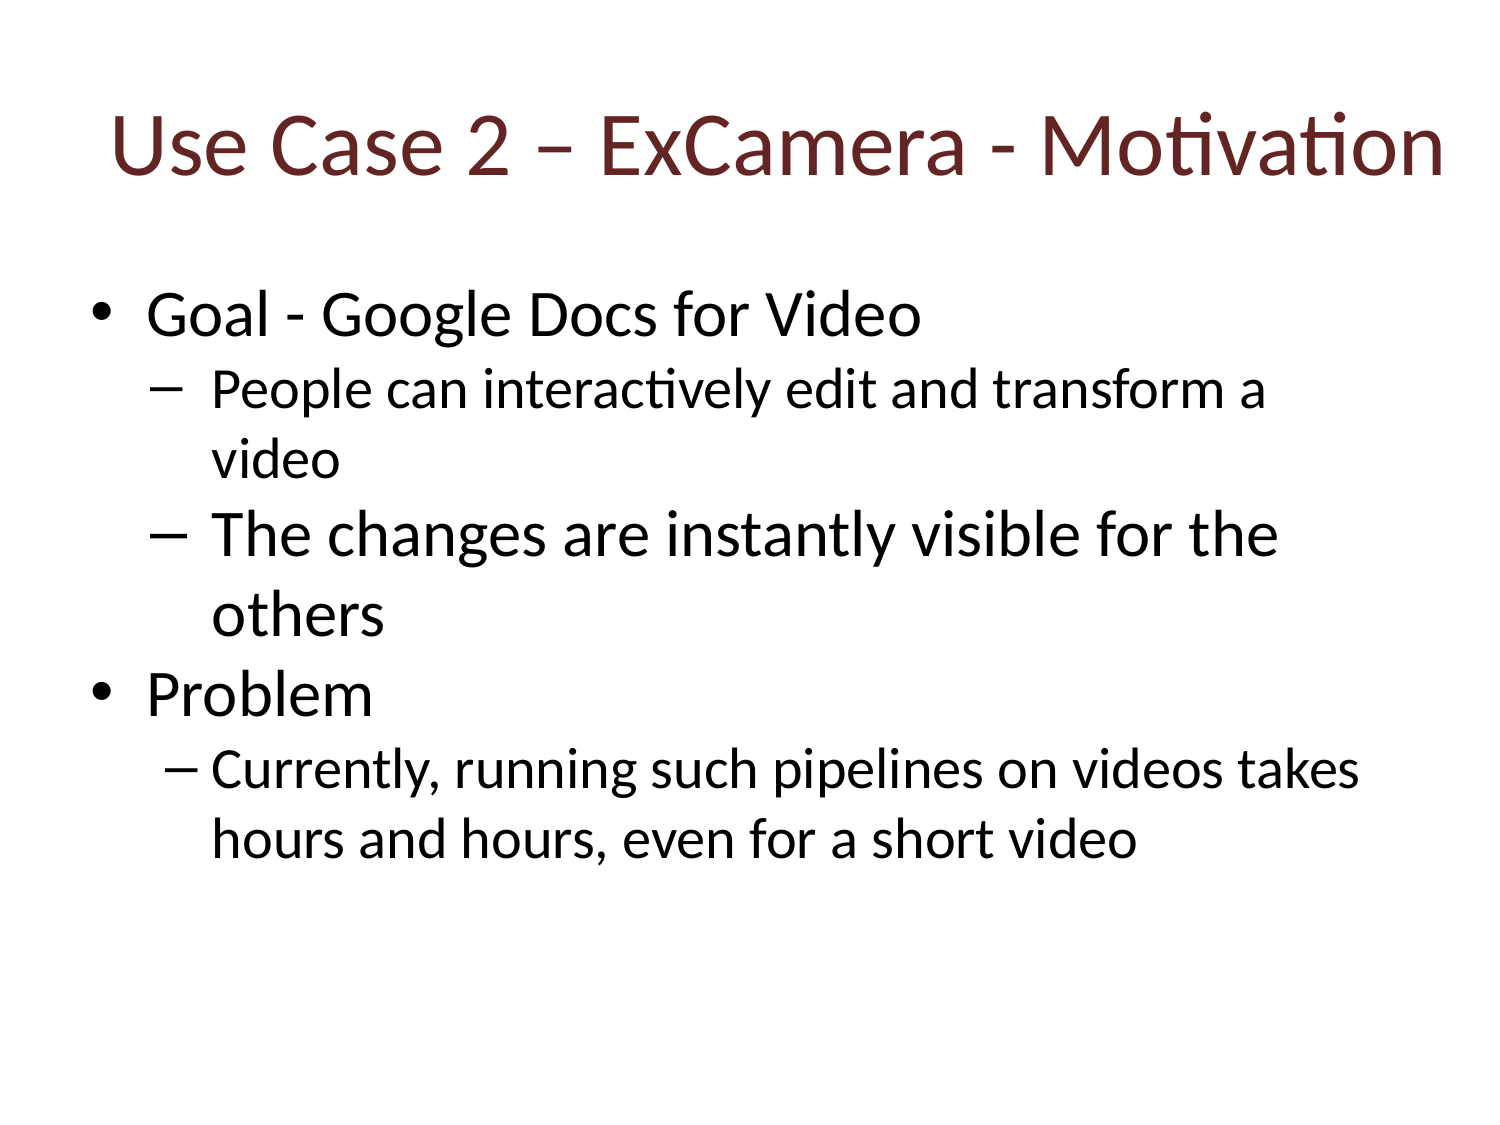

# Use Case 2 – ExCamera - Motivation
Goal - Google Docs for Video
People can interactively edit and transform a video
The changes are instantly visible for the others
Problem
Currently, running such pipelines on videos takes hours and hours, even for a short video